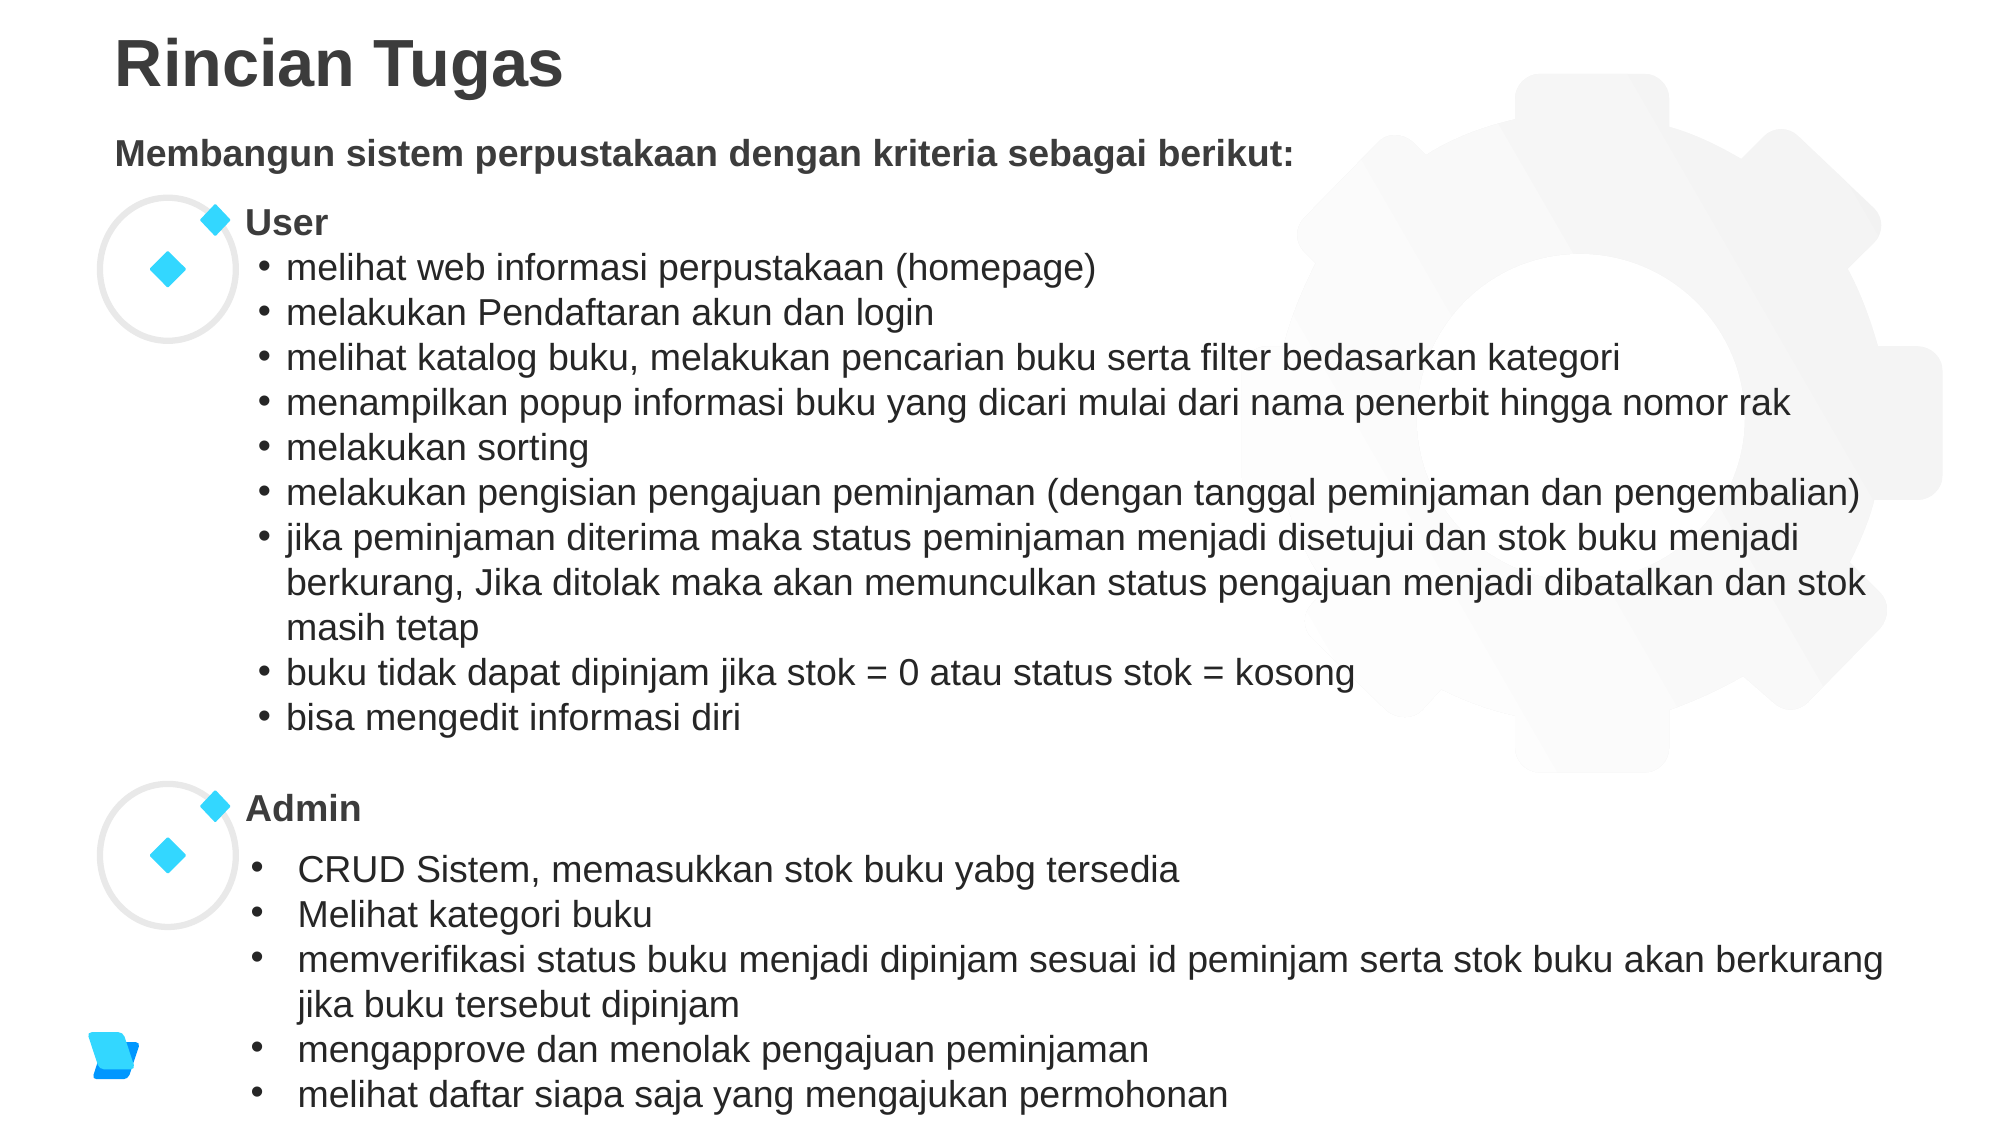

Rincian Tugas

Membangun sistem perpustakaan dengan kriteria sebagai berikut:
User

melihat web informasi perpustakaan (homepage)
melakukan Pendaftaran akun dan login
melihat katalog buku, melakukan pencarian buku serta filter bedasarkan kategori
menampilkan popup informasi buku yang dicari mulai dari nama penerbit hingga nomor rak
melakukan sorting
melakukan pengisian pengajuan peminjaman (dengan tanggal peminjaman dan pengembalian)
jika peminjaman diterima maka status peminjaman menjadi disetujui dan stok buku menjadi berkurang, Jika ditolak maka akan memunculkan status pengajuan menjadi dibatalkan dan stok masih tetap
buku tidak dapat dipinjam jika stok = 0 atau status stok = kosong
bisa mengedit informasi diri

Admin

CRUD Sistem, memasukkan stok buku yabg tersedia
Melihat kategori buku
memverifikasi status buku menjadi dipinjam sesuai id peminjam serta stok buku akan berkurang jika buku tersebut dipinjam
mengapprove dan menolak pengajuan peminjaman
melihat daftar siapa saja yang mengajukan permohonan